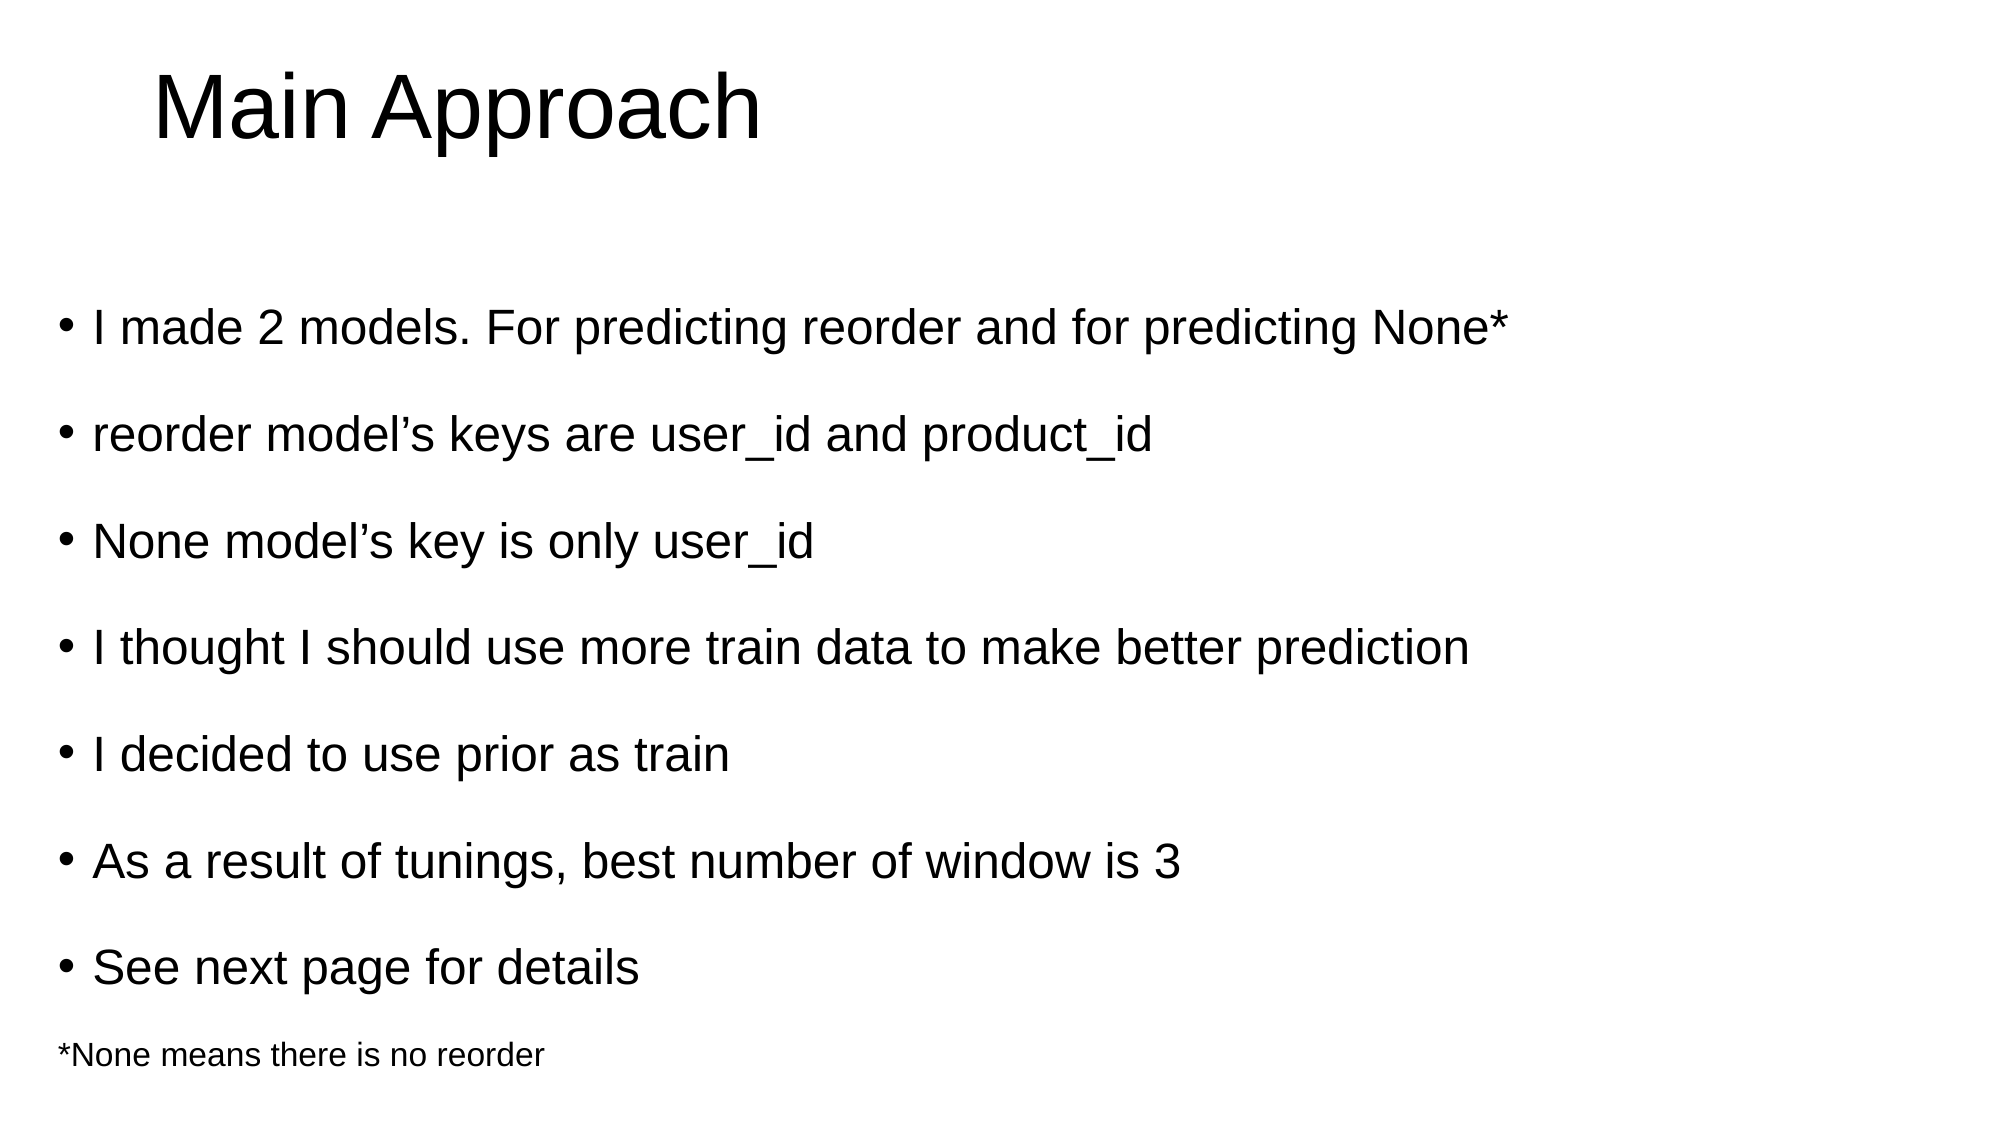

# Main Approach
I made 2 models. For predicting reorder and for predicting None*
reorder model’s keys are user_id and product_id
None model’s key is only user_id
I thought I should use more train data to make better prediction
I decided to use prior as train
As a result of tunings, best number of window is 3
See next page for details
*None means there is no reorder